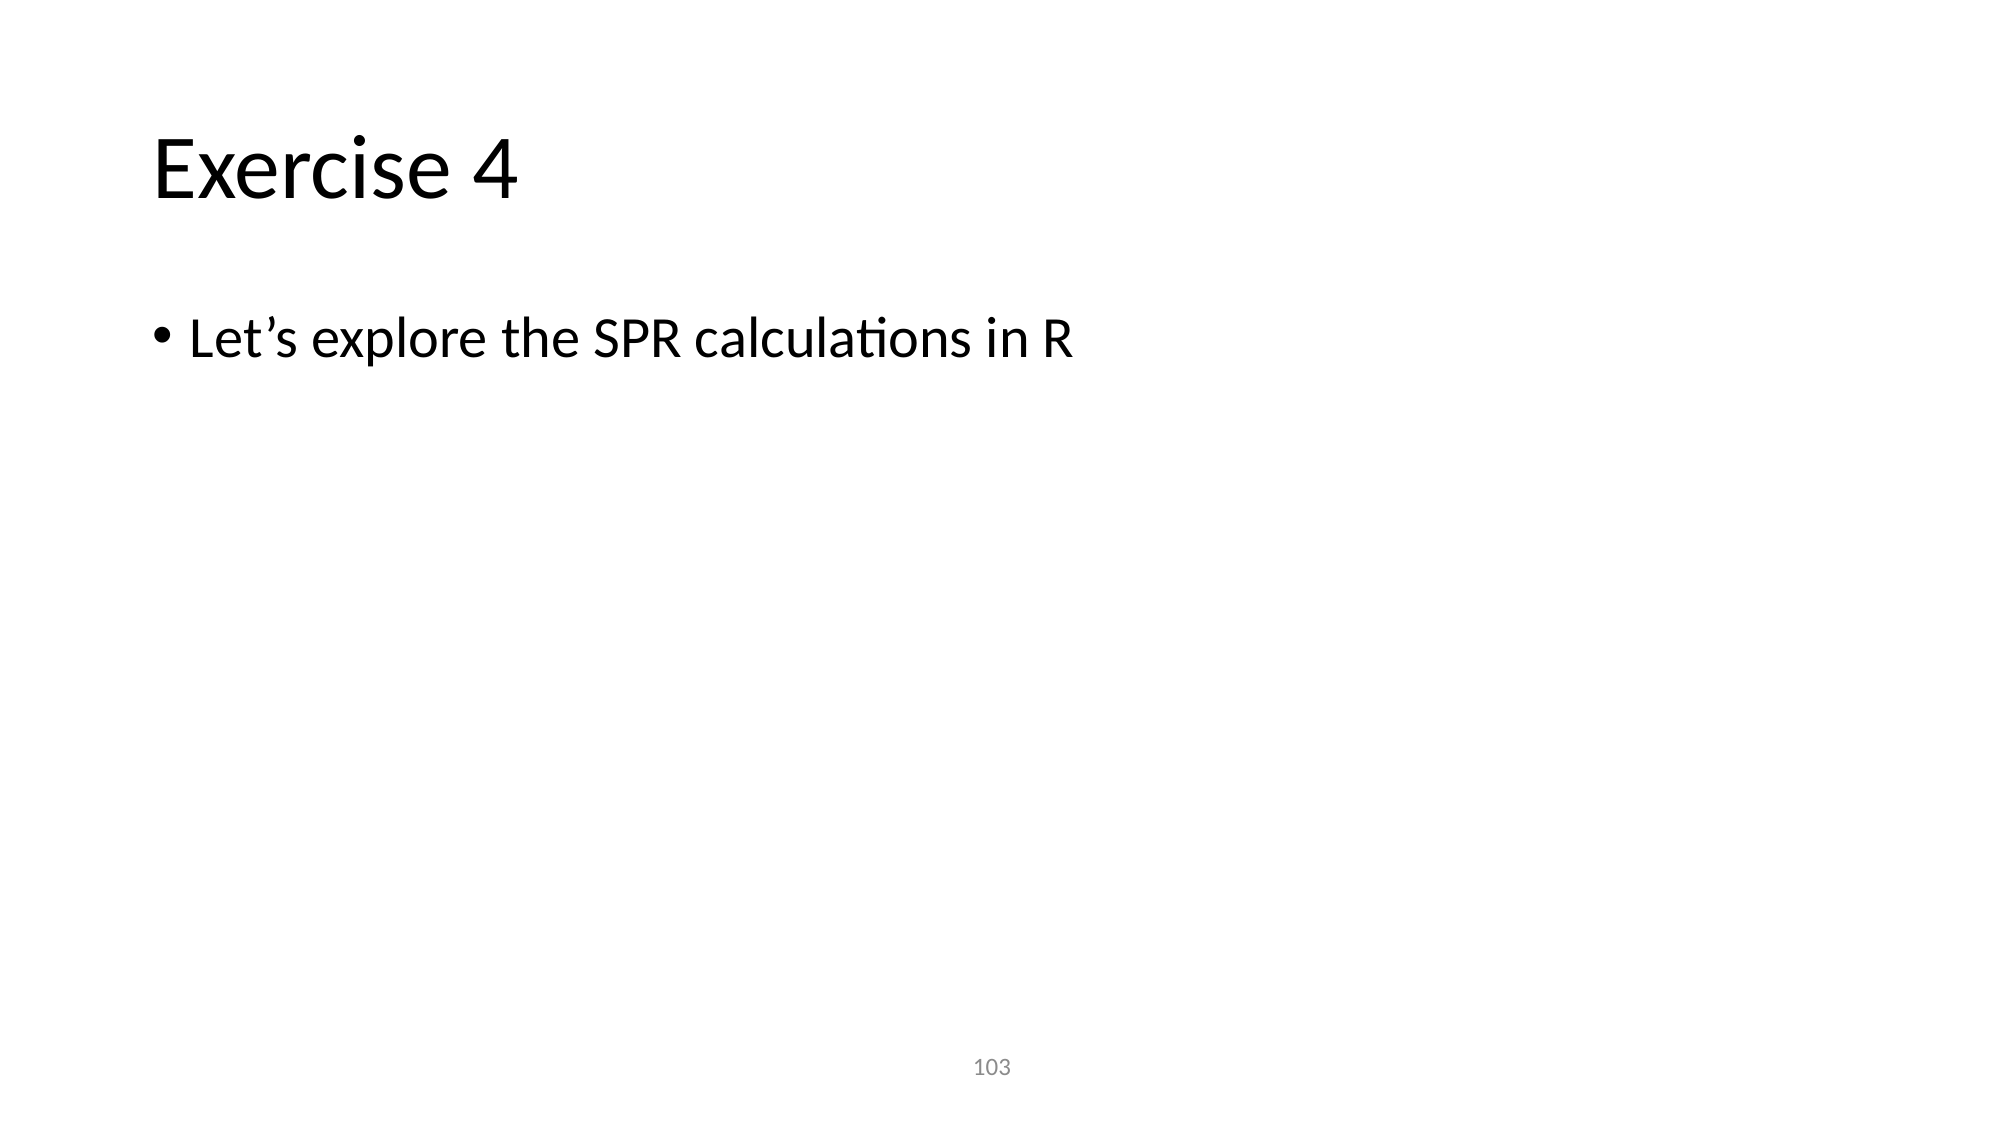

Exercise 4
Let’s explore the SPR calculations in R
103